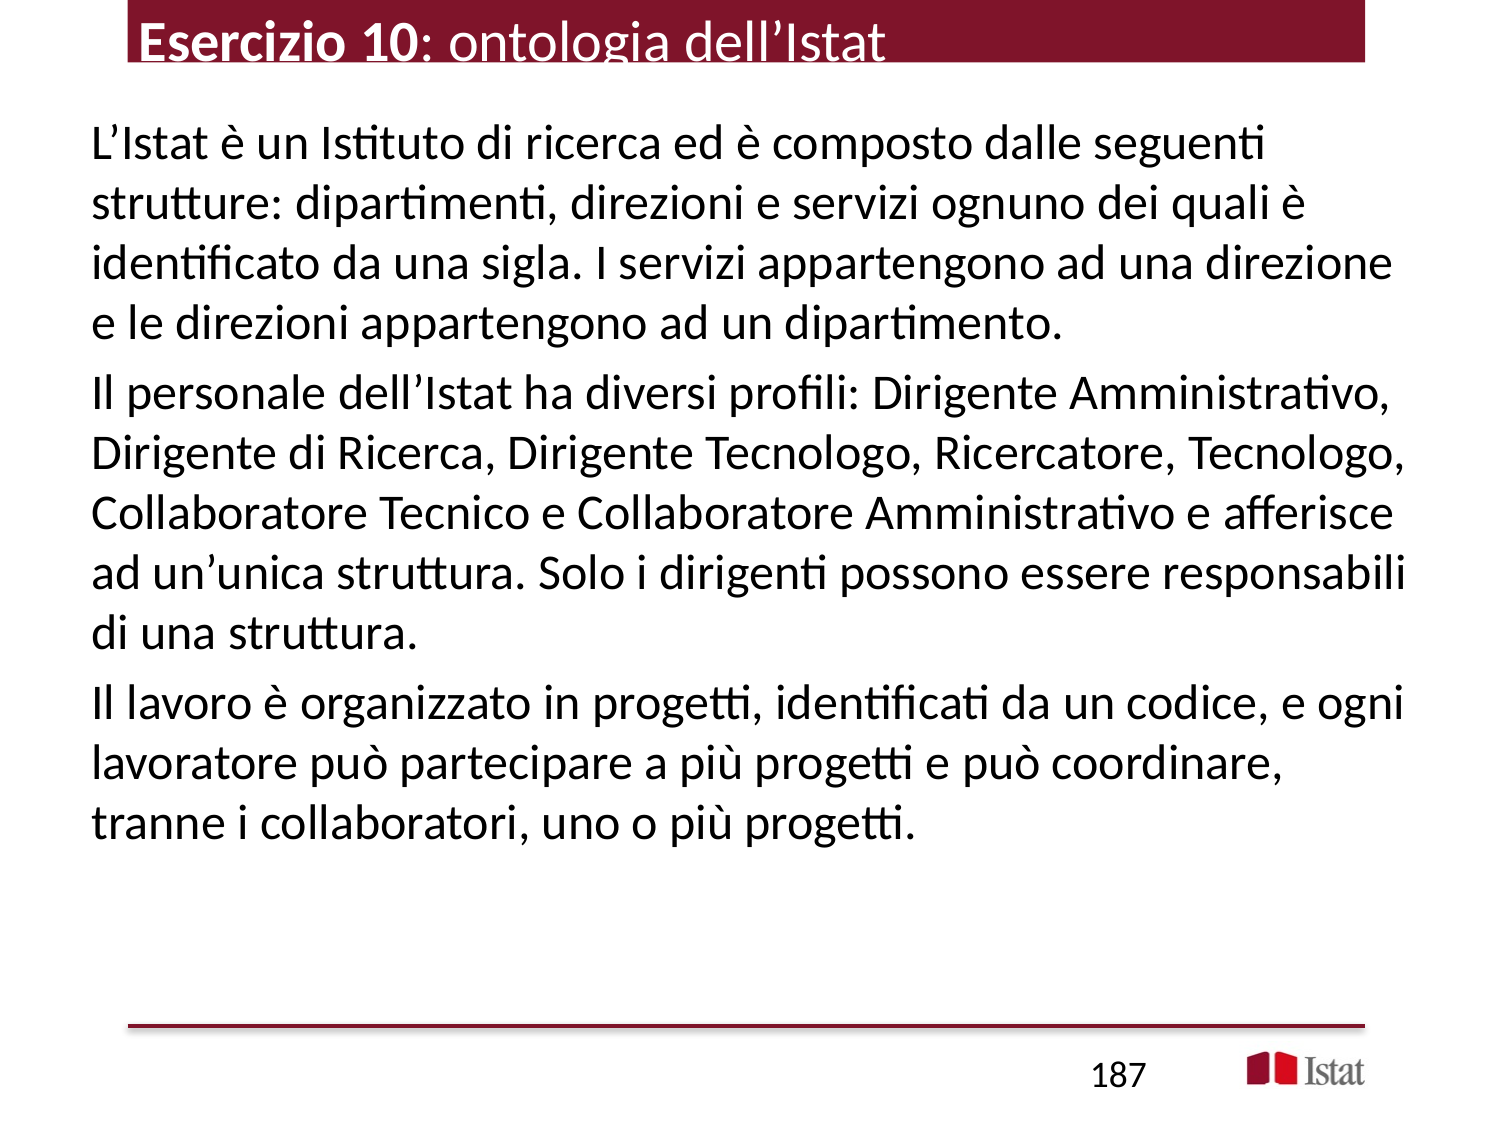

# Esercizio 10: ontologia dell’Istat
L’Istat è un Istituto di ricerca ed è composto dalle seguenti strutture: dipartimenti, direzioni e servizi ognuno dei quali è identificato da una sigla. I servizi appartengono ad una direzione e le direzioni appartengono ad un dipartimento.
Il personale dell’Istat ha diversi profili: Dirigente Amministrativo, Dirigente di Ricerca, Dirigente Tecnologo, Ricercatore, Tecnologo, Collaboratore Tecnico e Collaboratore Amministrativo e afferisce ad un’unica struttura. Solo i dirigenti possono essere responsabili di una struttura.
Il lavoro è organizzato in progetti, identificati da un codice, e ogni lavoratore può partecipare a più progetti e può coordinare, tranne i collaboratori, uno o più progetti.
187